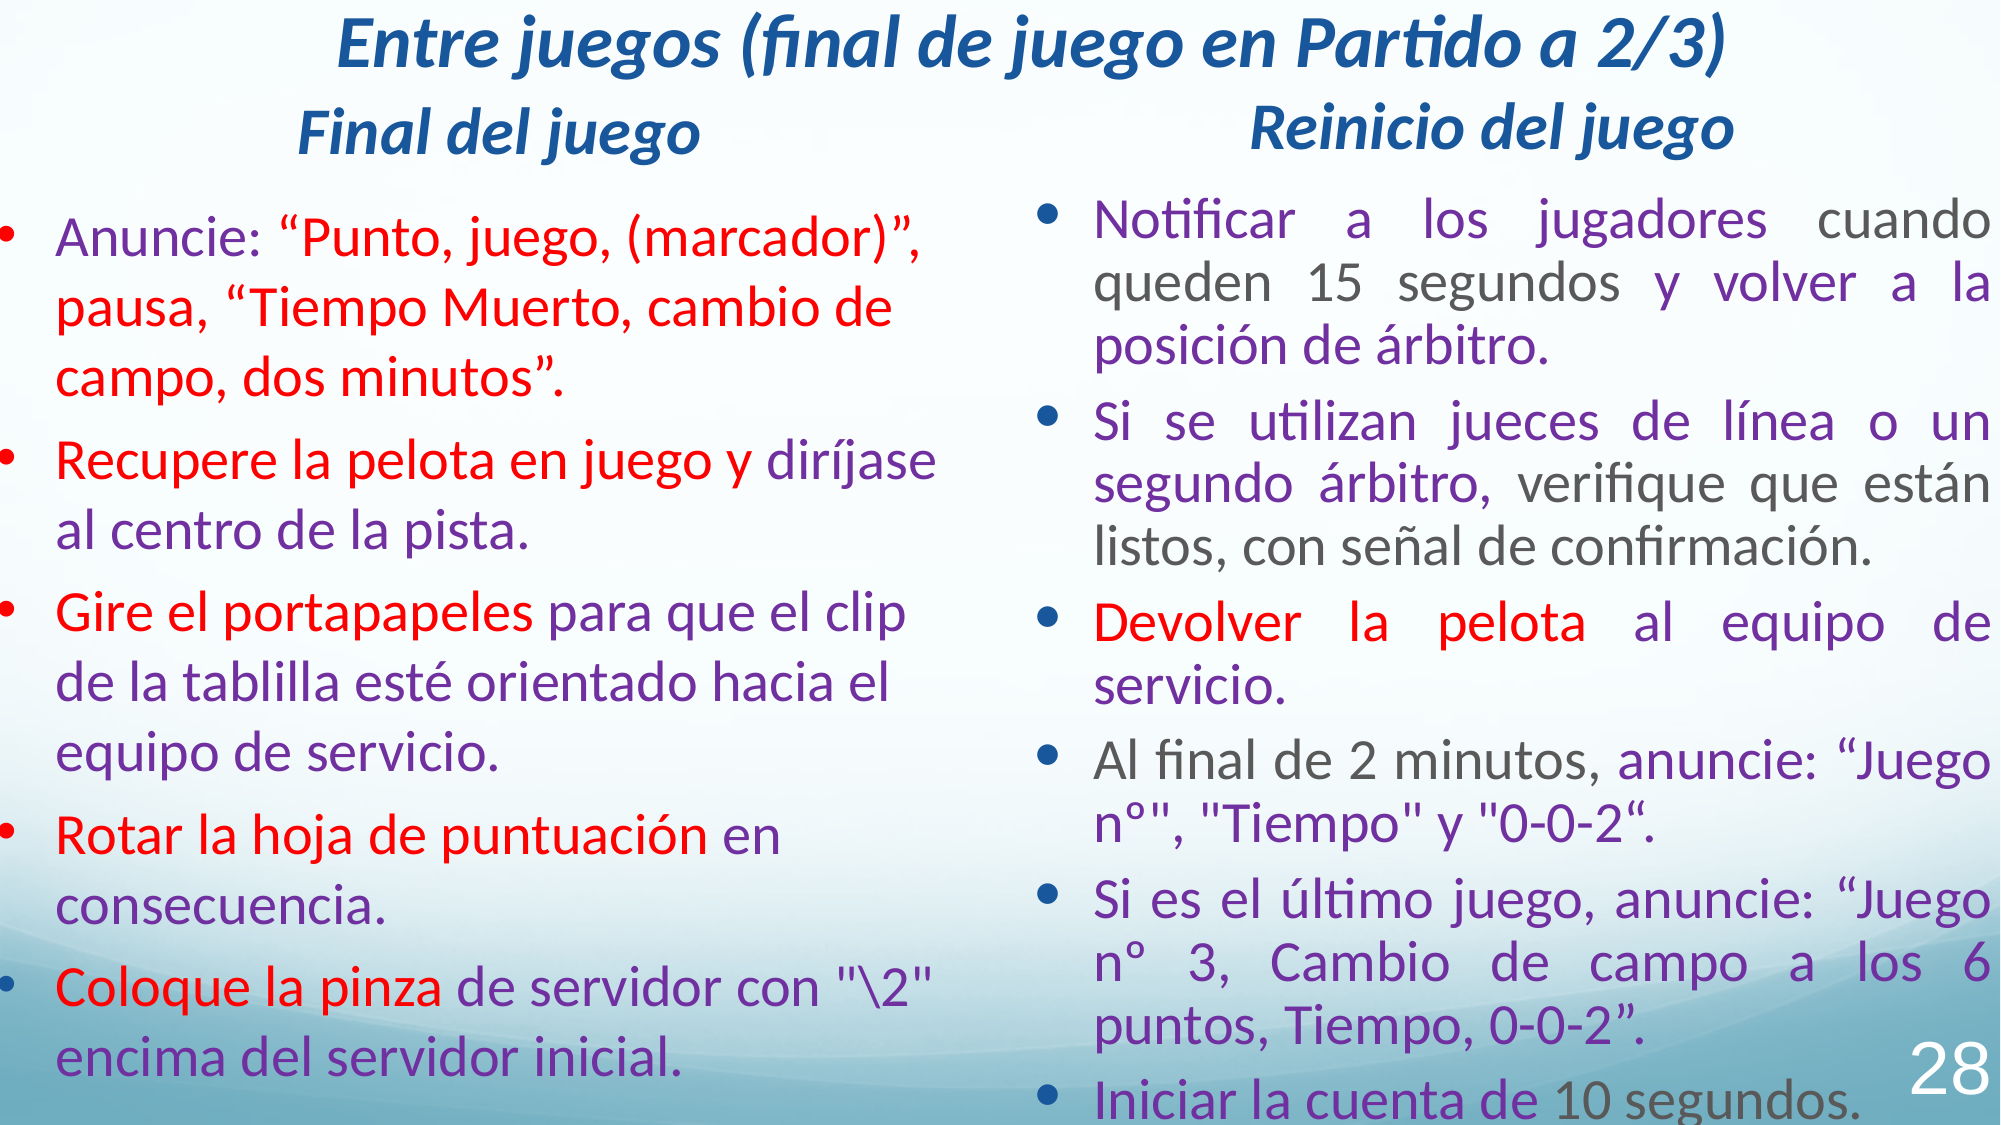

Entre juegos (final de juego en Partido a 2/3)
Reinicio del juego
Final del juego
Notificar a los jugadores cuando queden 15 segundos y volver a la posición de árbitro.
Si se utilizan jueces de línea o un segundo árbitro, verifique que están listos, con señal de confirmación.
Devolver la pelota al equipo de servicio.
Al final de 2 minutos, anuncie: “Juego nº", "Tiempo" y "0-0-2“.
Si es el último juego, anuncie: “Juego nº 3, Cambio de campo a los 6 puntos, Tiempo, 0-0-2”.
Iniciar la cuenta de 10 segundos.
Anuncie: “Punto, juego, (marcador)”, pausa, “Tiempo Muerto, cambio de campo, dos minutos”.
Recupere la pelota en juego y diríjase al centro de la pista.
Gire el portapapeles para que el clip de la tablilla esté orientado hacia el equipo de servicio.
Rotar la hoja de puntuación en consecuencia.
Coloque la pinza de servidor con "\2" encima del servidor inicial.
28